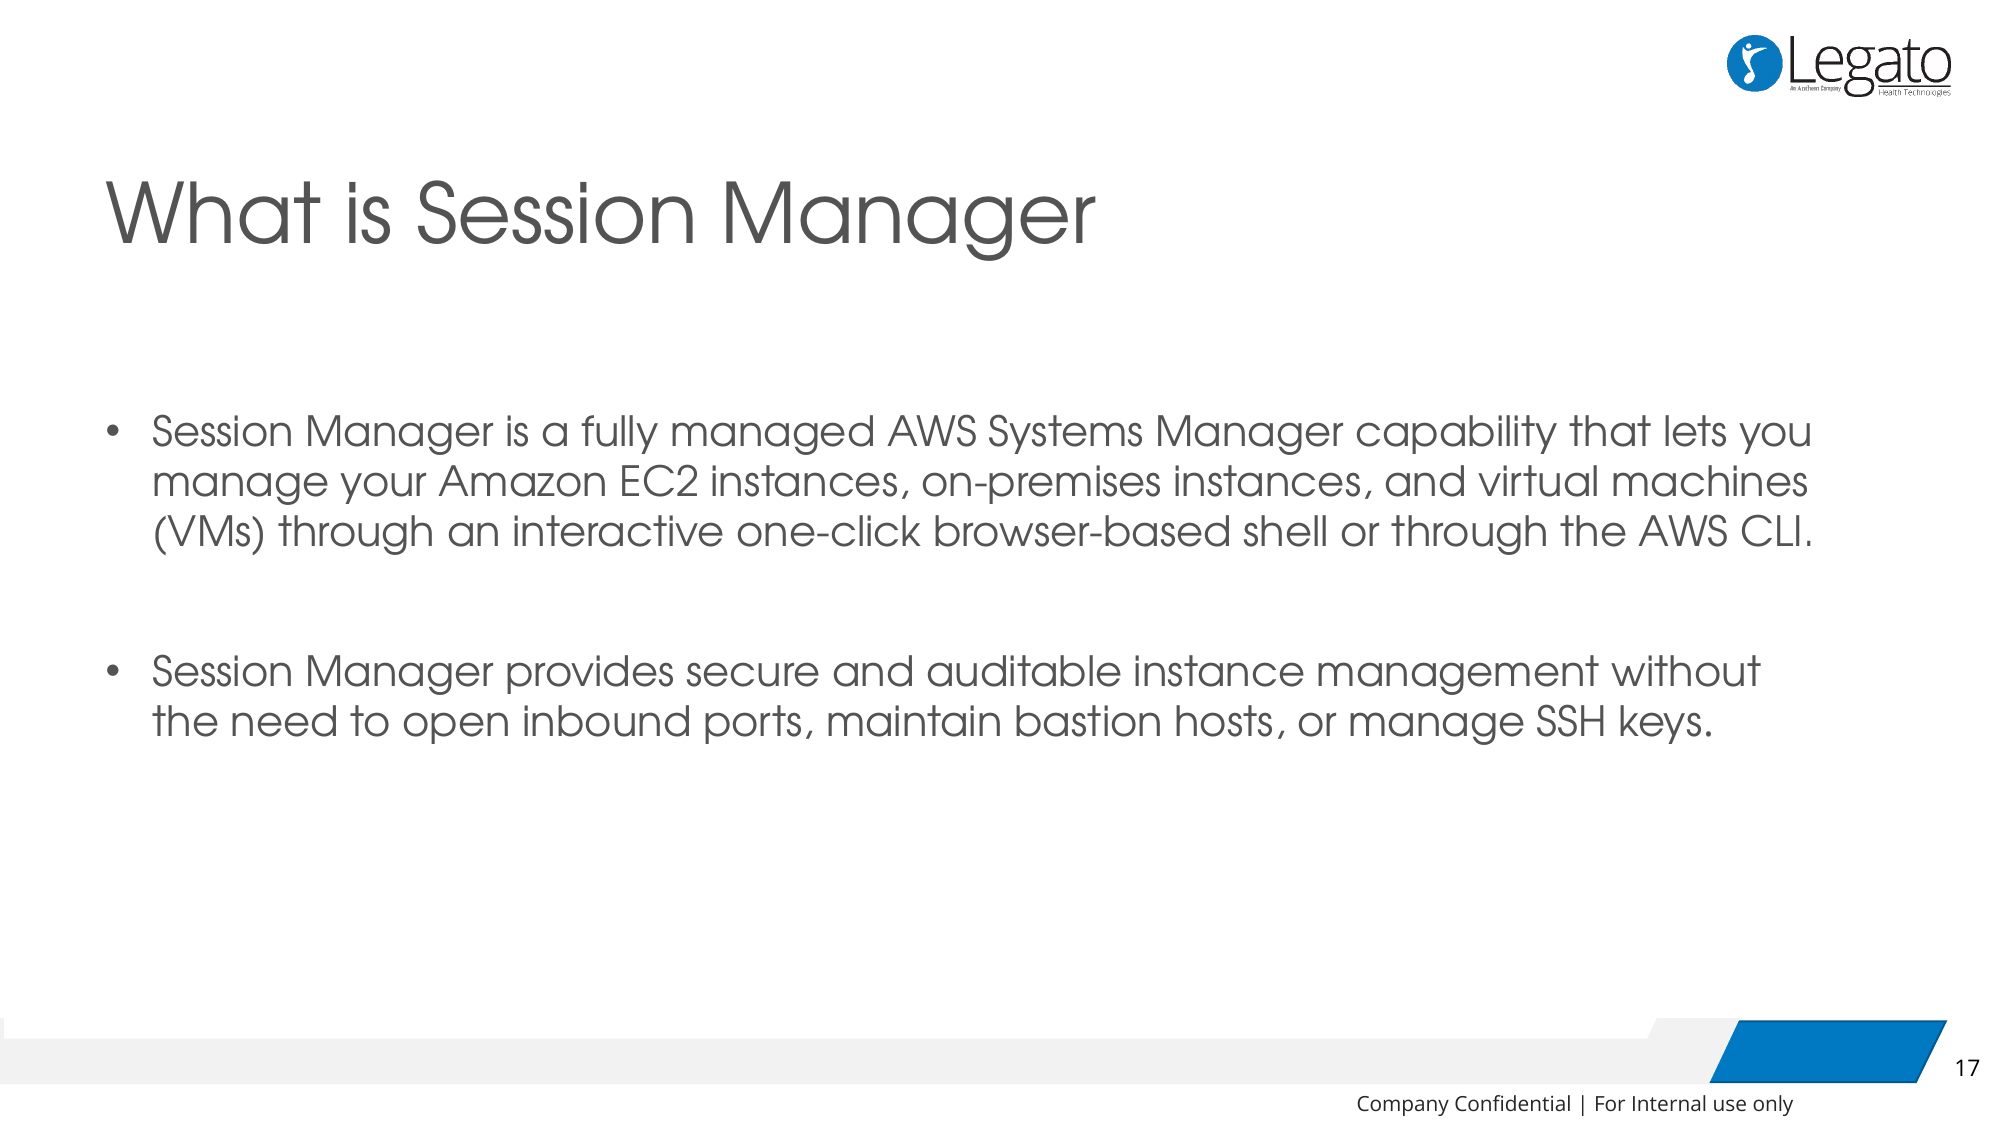

What is Session Manager

Session Manager is a fully managed AWS Systems Manager capability that lets you manage your Amazon EC2 instances, on-premises instances, and virtual machines (VMs) through an interactive one-click browser-based shell or through the AWS CLI.

Session Manager provides secure and auditable instance management without the need to open inbound ports, maintain bastion hosts, or manage SSH keys.

17